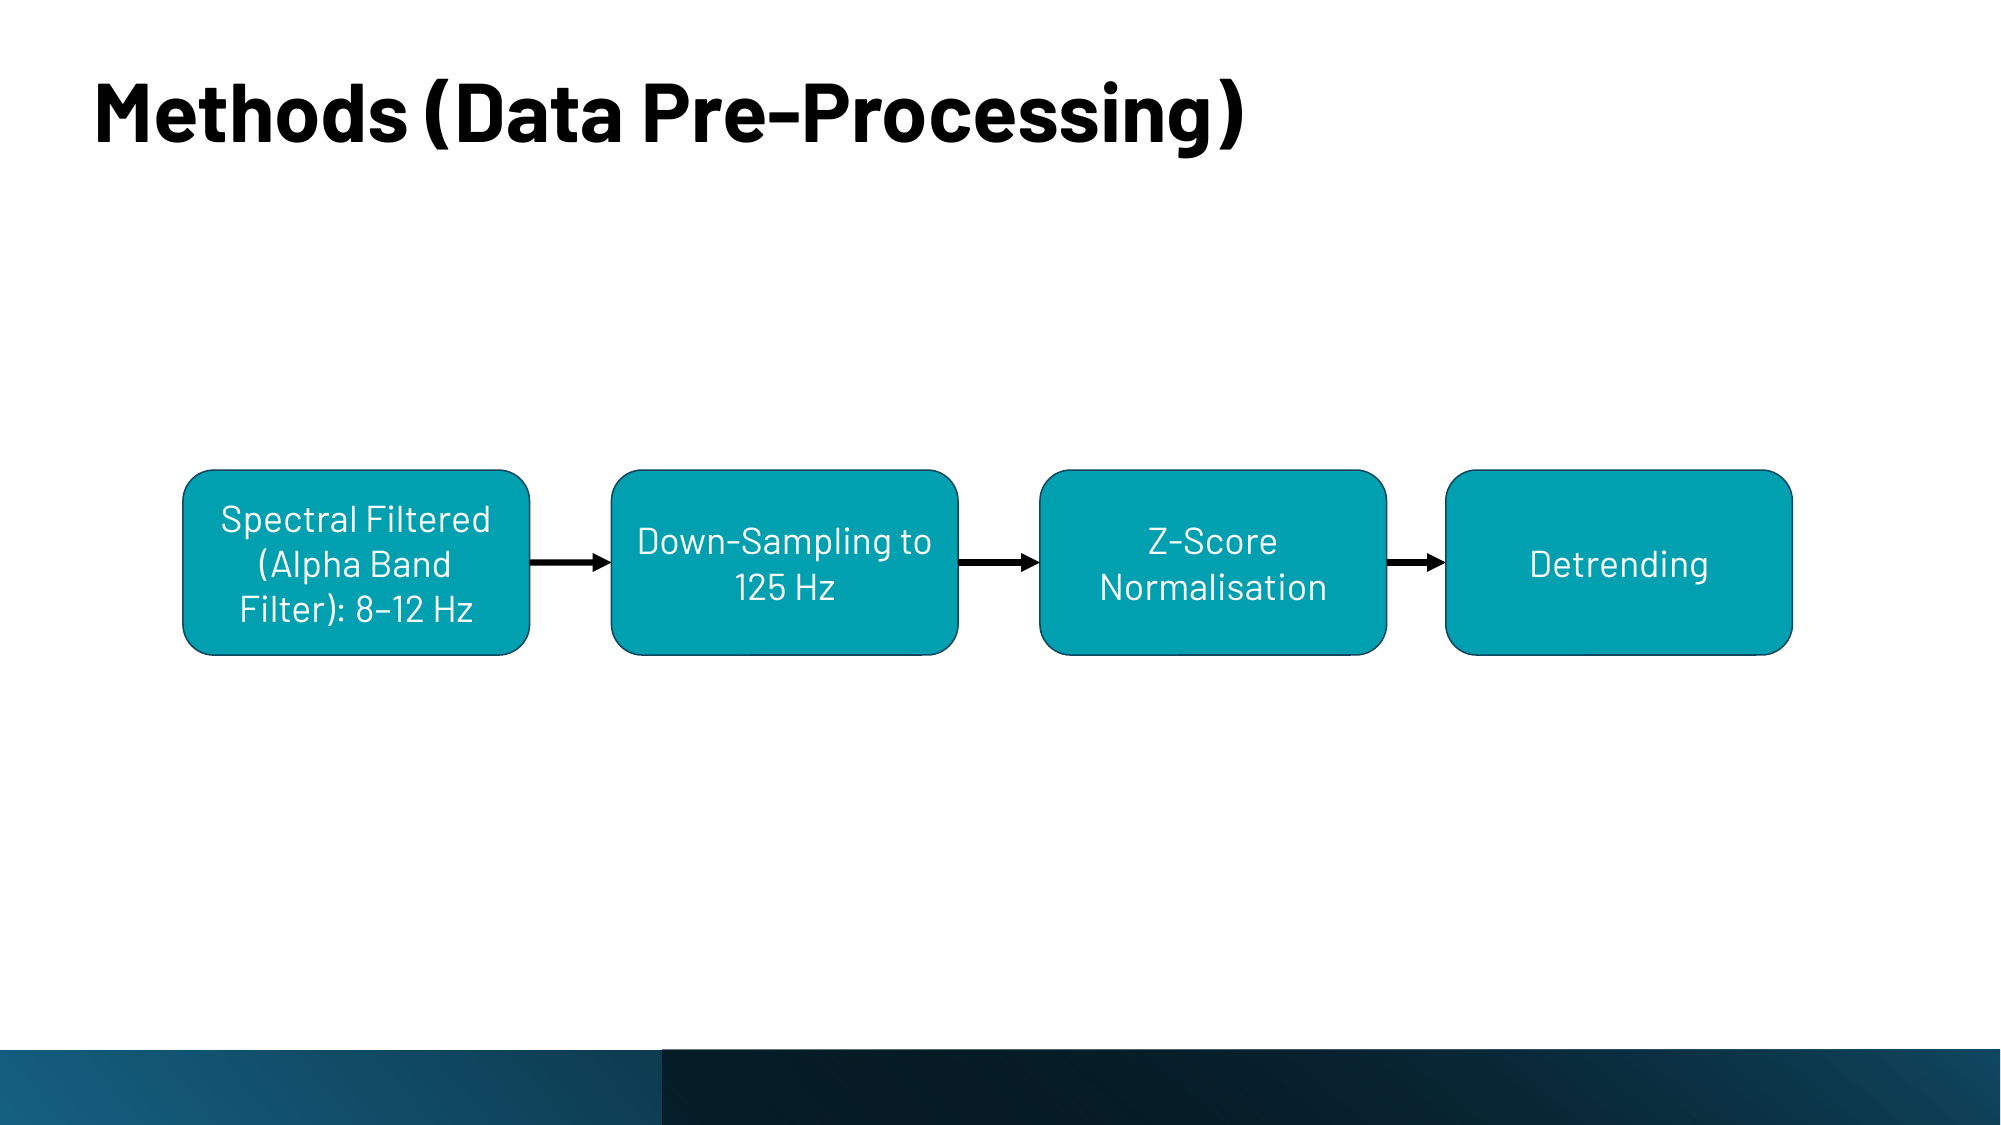

# Methods (Data Pre-Processing)
Z-Score Normalisation
Down-Sampling to 125 Hz
Detrending
Spectral Filtered (Alpha Band Filter): 8–12 Hz